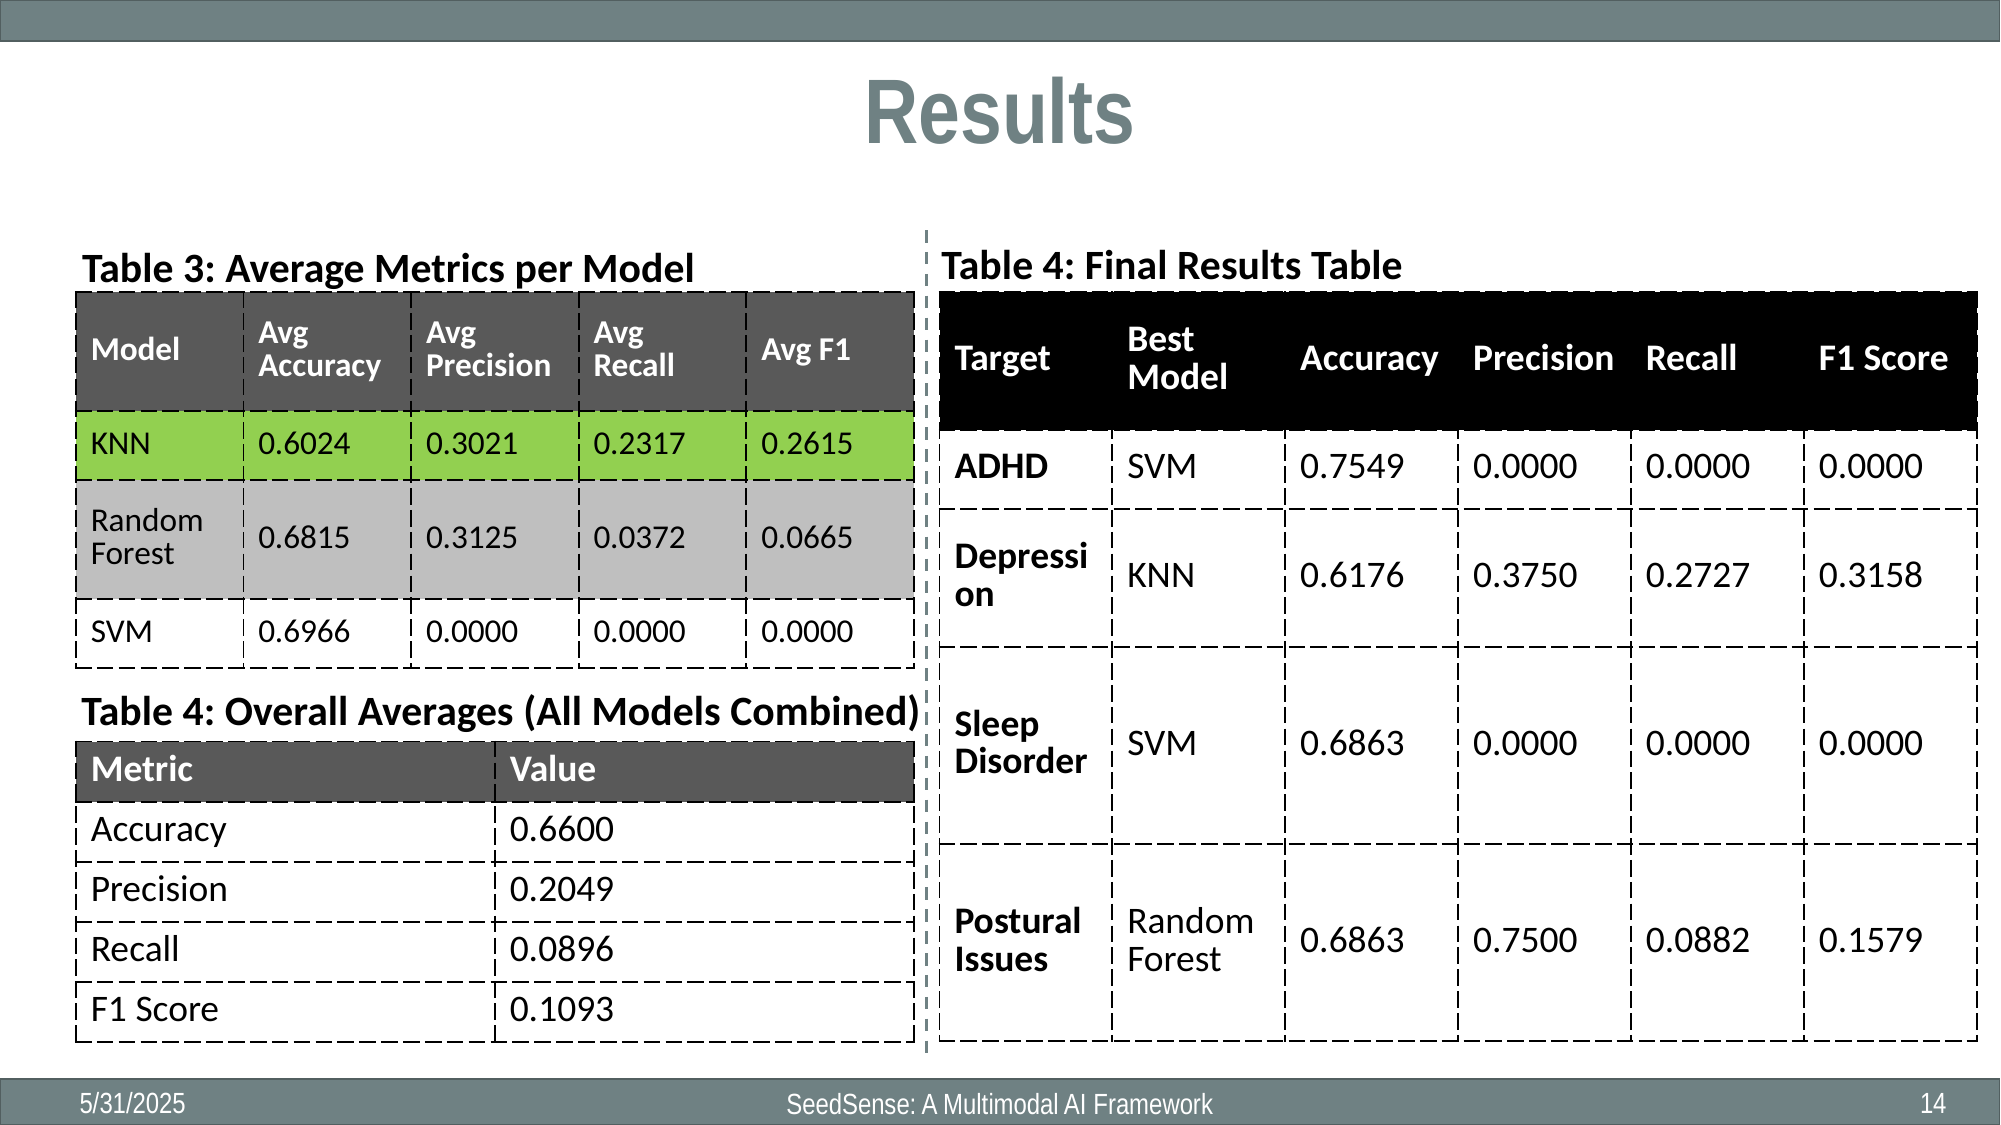

# Results
Table 4: Final Results Table
Table 3: Average Metrics per Model
| Target | Best Model | Accuracy | Precision | Recall | F1 Score |
| --- | --- | --- | --- | --- | --- |
| ADHD | SVM | 0.7549 | 0.0000 | 0.0000 | 0.0000 |
| Depression | KNN | 0.6176 | 0.3750 | 0.2727 | 0.3158 |
| Sleep Disorder | SVM | 0.6863 | 0.0000 | 0.0000 | 0.0000 |
| Postural Issues | Random Forest | 0.6863 | 0.7500 | 0.0882 | 0.1579 |
| Model | Avg Accuracy | Avg Precision | Avg Recall | Avg F1 |
| --- | --- | --- | --- | --- |
| KNN | 0.6024 | 0.3021 | 0.2317 | 0.2615 |
| Random Forest | 0.6815 | 0.3125 | 0.0372 | 0.0665 |
| SVM | 0.6966 | 0.0000 | 0.0000 | 0.0000 |
Table 4: Overall Averages (All Models Combined)
| Metric | Value |
| --- | --- |
| Accuracy | 0.6600 |
| Precision | 0.2049 |
| Recall | 0.0896 |
| F1 Score | 0.1093 |
5/31/2025
14
SeedSense: A Multimodal AI Framework